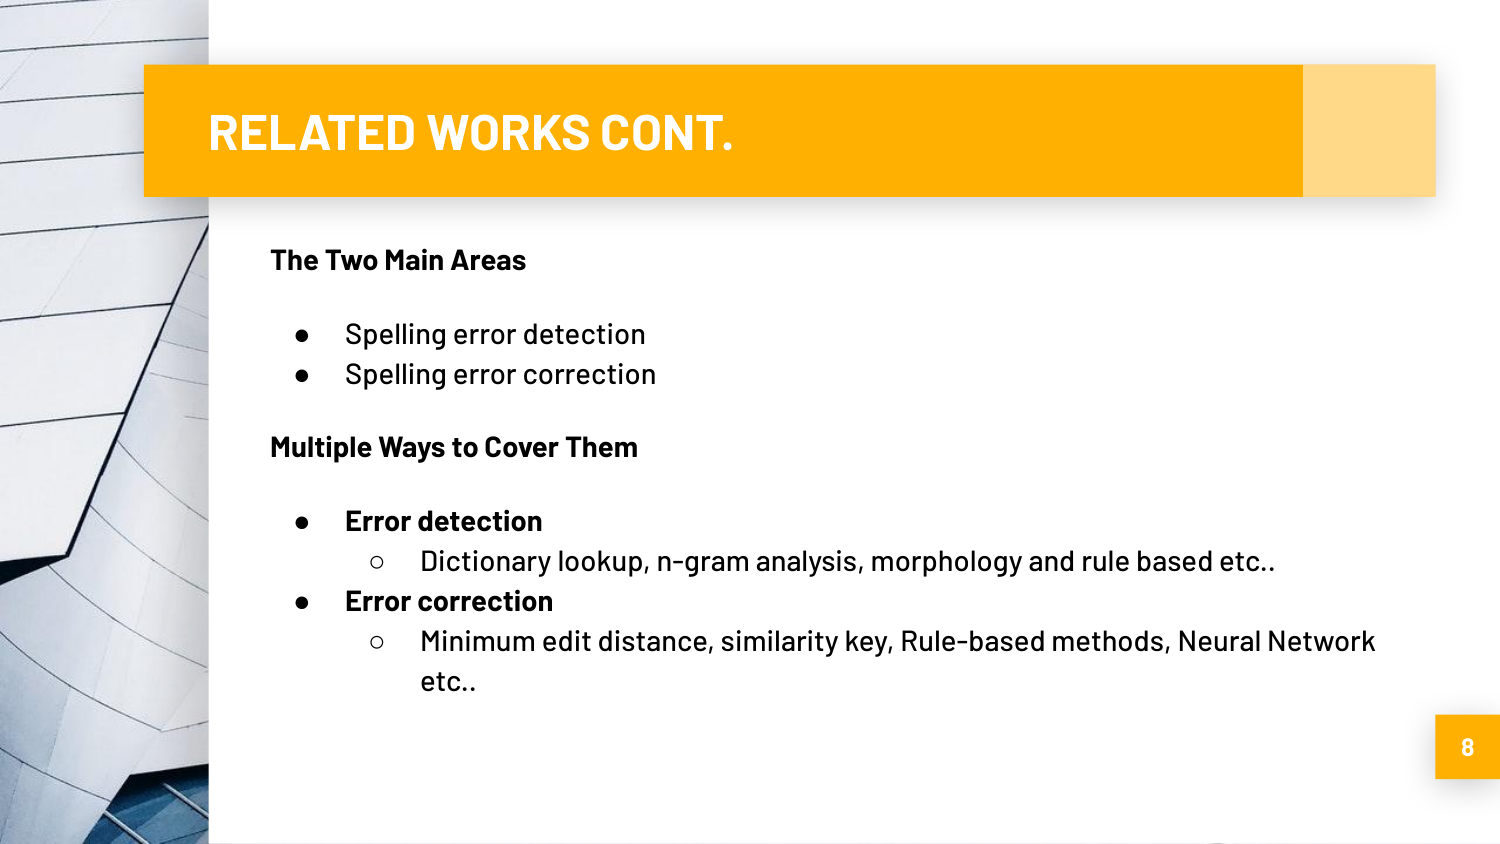

# RELATED WORKS CONT.
The Two Main Areas
Spelling error detection
Spelling error correction
Multiple Ways to Cover Them
Error detection
Dictionary lookup, n-gram analysis, morphology and rule based etc..
Error correction
Minimum edit distance, similarity key, Rule-based methods, Neural Network etc..

8